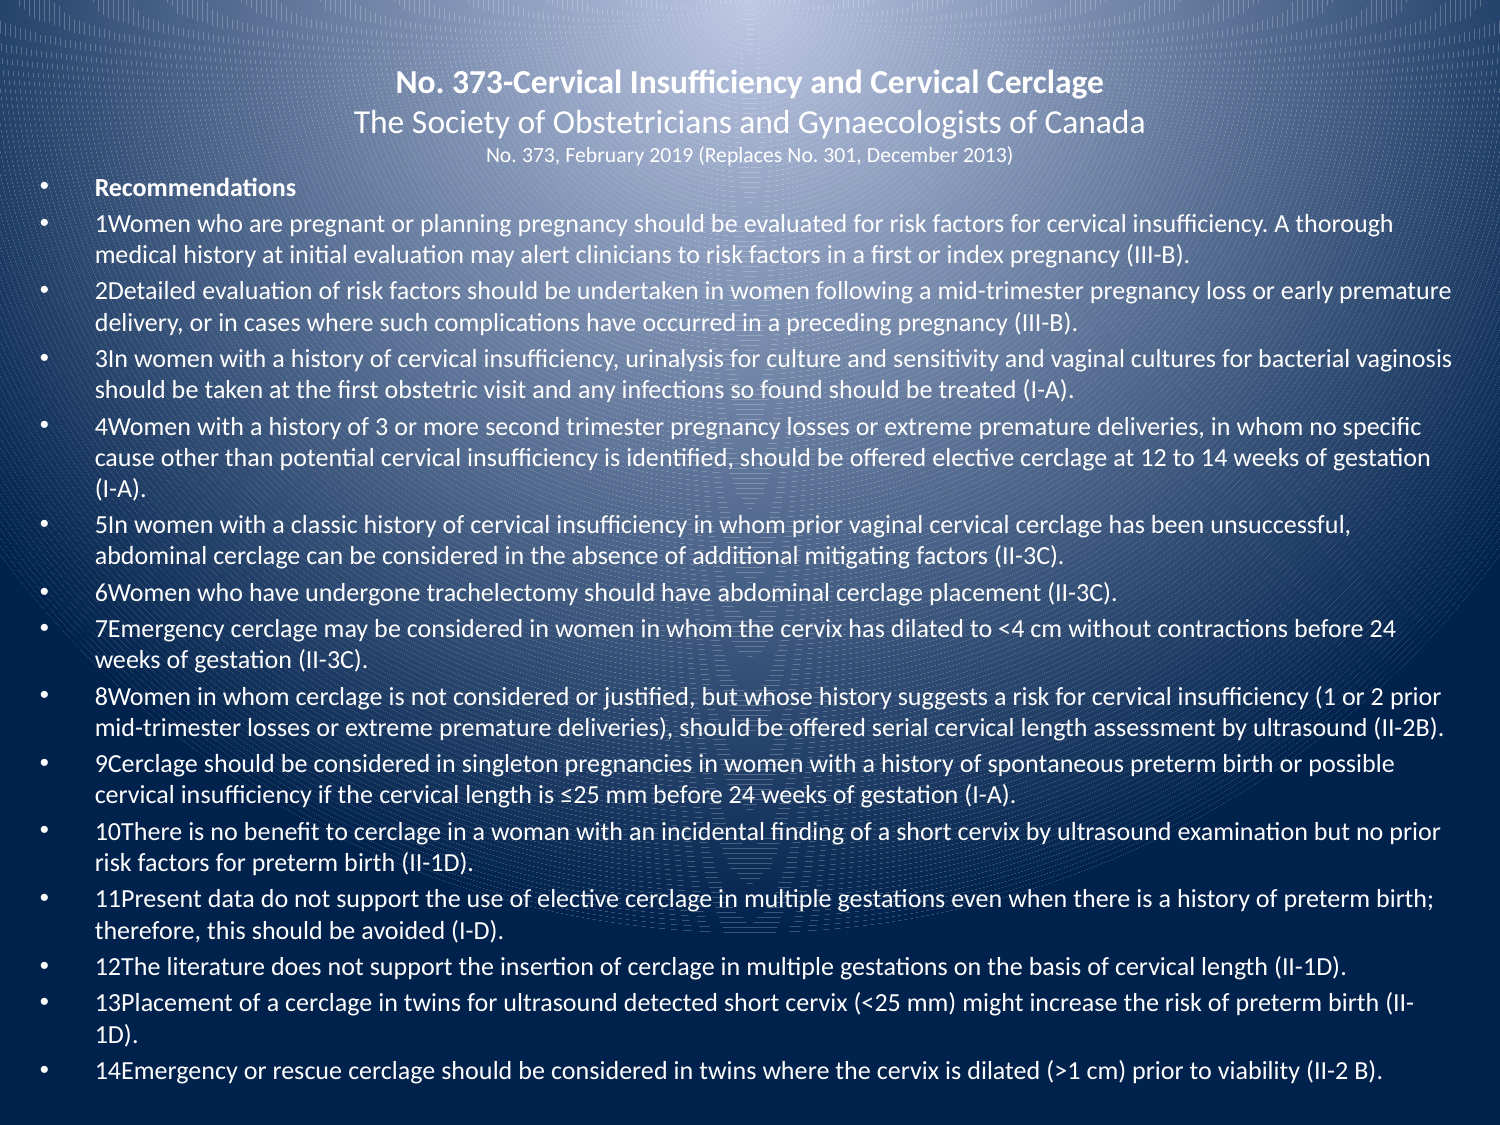

# No. 373-Cervical Insufficiency and Cervical Cerclage The Society of Obstetricians and Gynaecologists of Canada No. 373, February 2019 (Replaces No. 301, December 2013)
Recommendations
1Women who are pregnant or planning pregnancy should be evaluated for risk factors for cervical insufficiency. A thorough medical history at initial evaluation may alert clinicians to risk factors in a first or index pregnancy (III-B).
2Detailed evaluation of risk factors should be undertaken in women following a mid-trimester pregnancy loss or early premature delivery, or in cases where such complications have occurred in a preceding pregnancy (III-B).
3In women with a history of cervical insufficiency, urinalysis for culture and sensitivity and vaginal cultures for bacterial vaginosis should be taken at the first obstetric visit and any infections so found should be treated (I-A).
4Women with a history of 3 or more second trimester pregnancy losses or extreme premature deliveries, in whom no specific cause other than potential cervical insufficiency is identified, should be offered elective cerclage at 12 to 14 weeks of gestation (I-A).
5In women with a classic history of cervical insufficiency in whom prior vaginal cervical cerclage has been unsuccessful, abdominal cerclage can be considered in the absence of additional mitigating factors (II-3C).
6Women who have undergone trachelectomy should have abdominal cerclage placement (II-3C).
7Emergency cerclage may be considered in women in whom the cervix has dilated to <4 cm without contractions before 24 weeks of gestation (II-3C).
8Women in whom cerclage is not considered or justified, but whose history suggests a risk for cervical insufficiency (1 or 2 prior mid-trimester losses or extreme premature deliveries), should be offered serial cervical length assessment by ultrasound (II-2B).
9Cerclage should be considered in singleton pregnancies in women with a history of spontaneous preterm birth or possible cervical insufficiency if the cervical length is ≤25 mm before 24 weeks of gestation (I-A).
10There is no benefit to cerclage in a woman with an incidental finding of a short cervix by ultrasound examination but no prior risk factors for preterm birth (II-1D).
11Present data do not support the use of elective cerclage in multiple gestations even when there is a history of preterm birth; therefore, this should be avoided (I-D).
12The literature does not support the insertion of cerclage in multiple gestations on the basis of cervical length (II-1D).
13Placement of a cerclage in twins for ultrasound detected short cervix (<25 mm) might increase the risk of preterm birth (II-1D).
14Emergency or rescue cerclage should be considered in twins where the cervix is dilated (>1 cm) prior to viability (II-2 B).